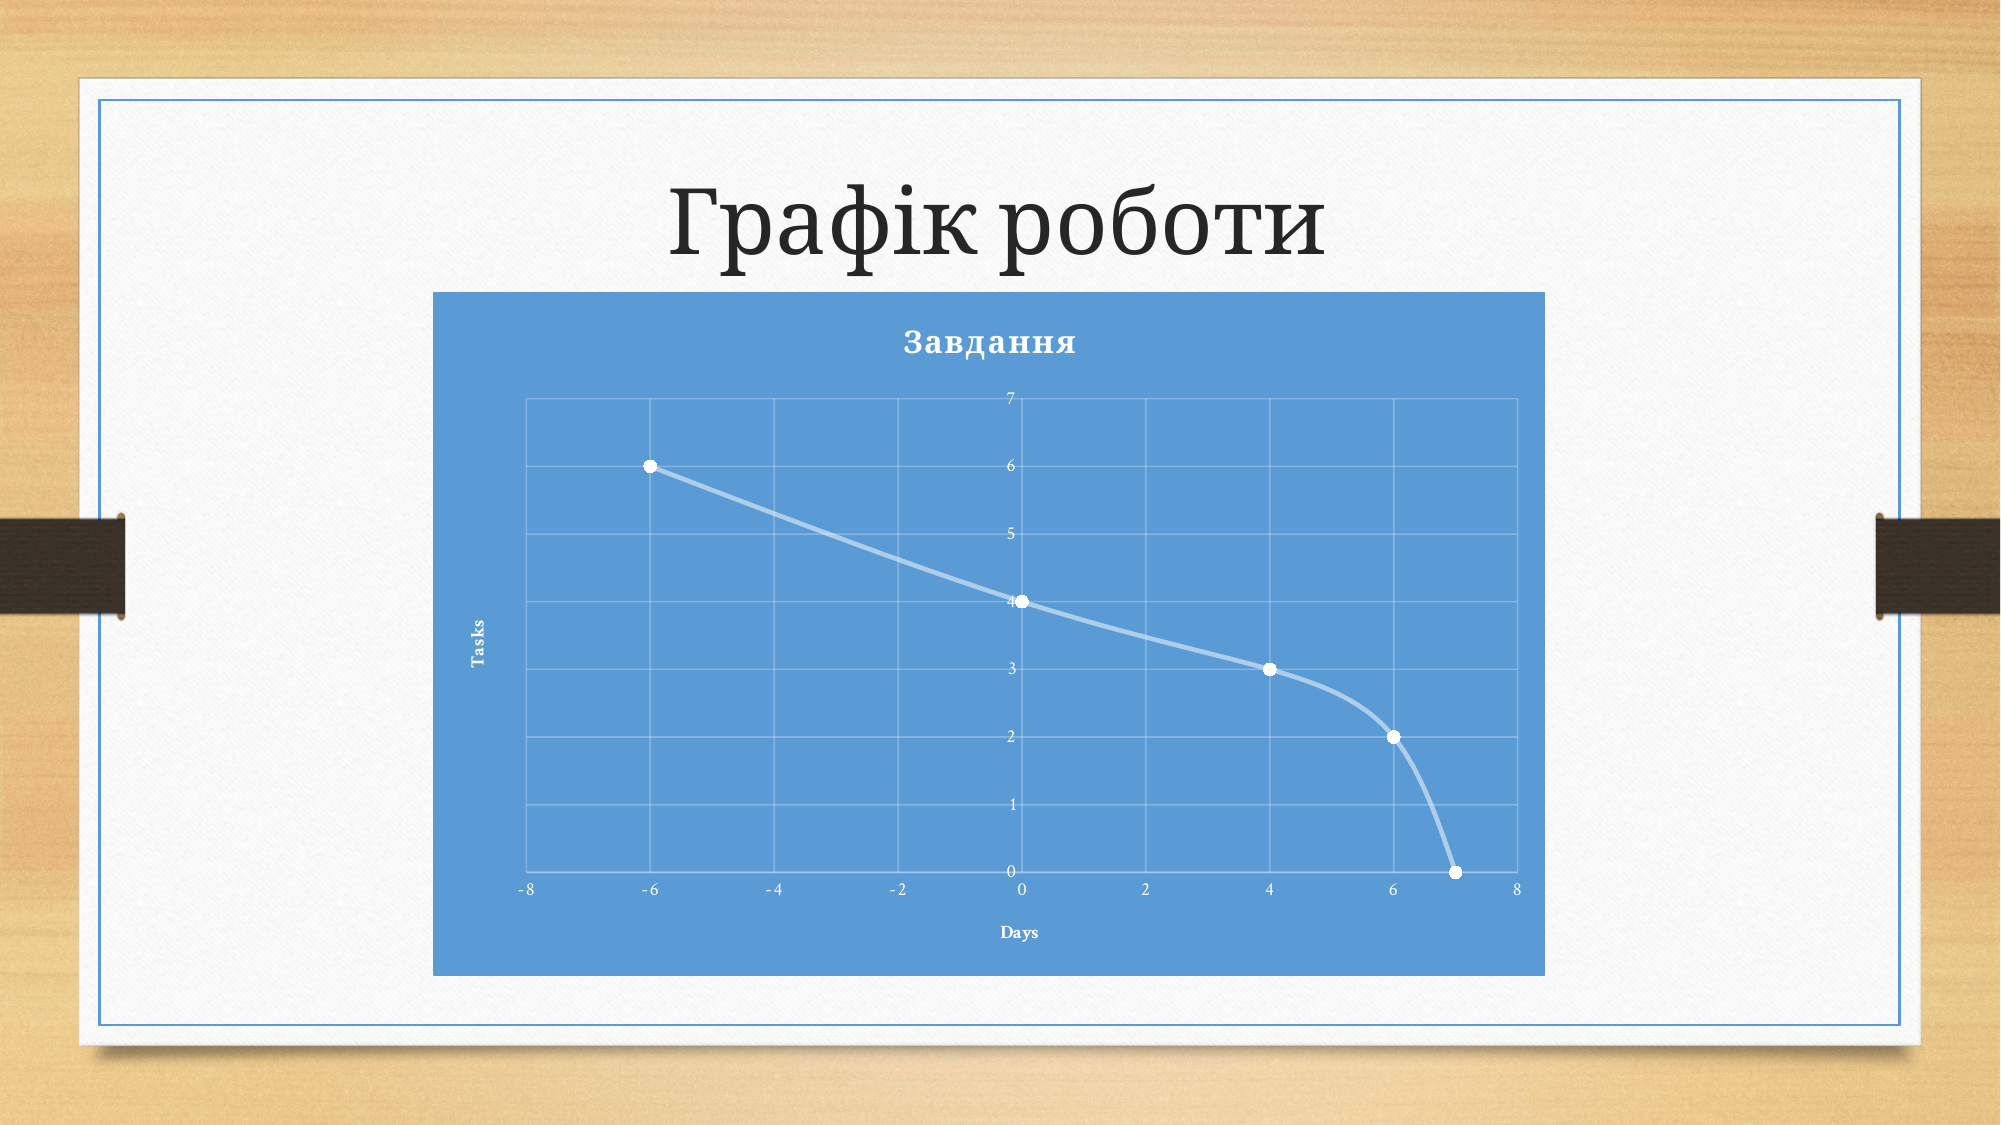

Графік роботи

### Chart: Завдання

| Category |  | Tasks |
|---|---|---|